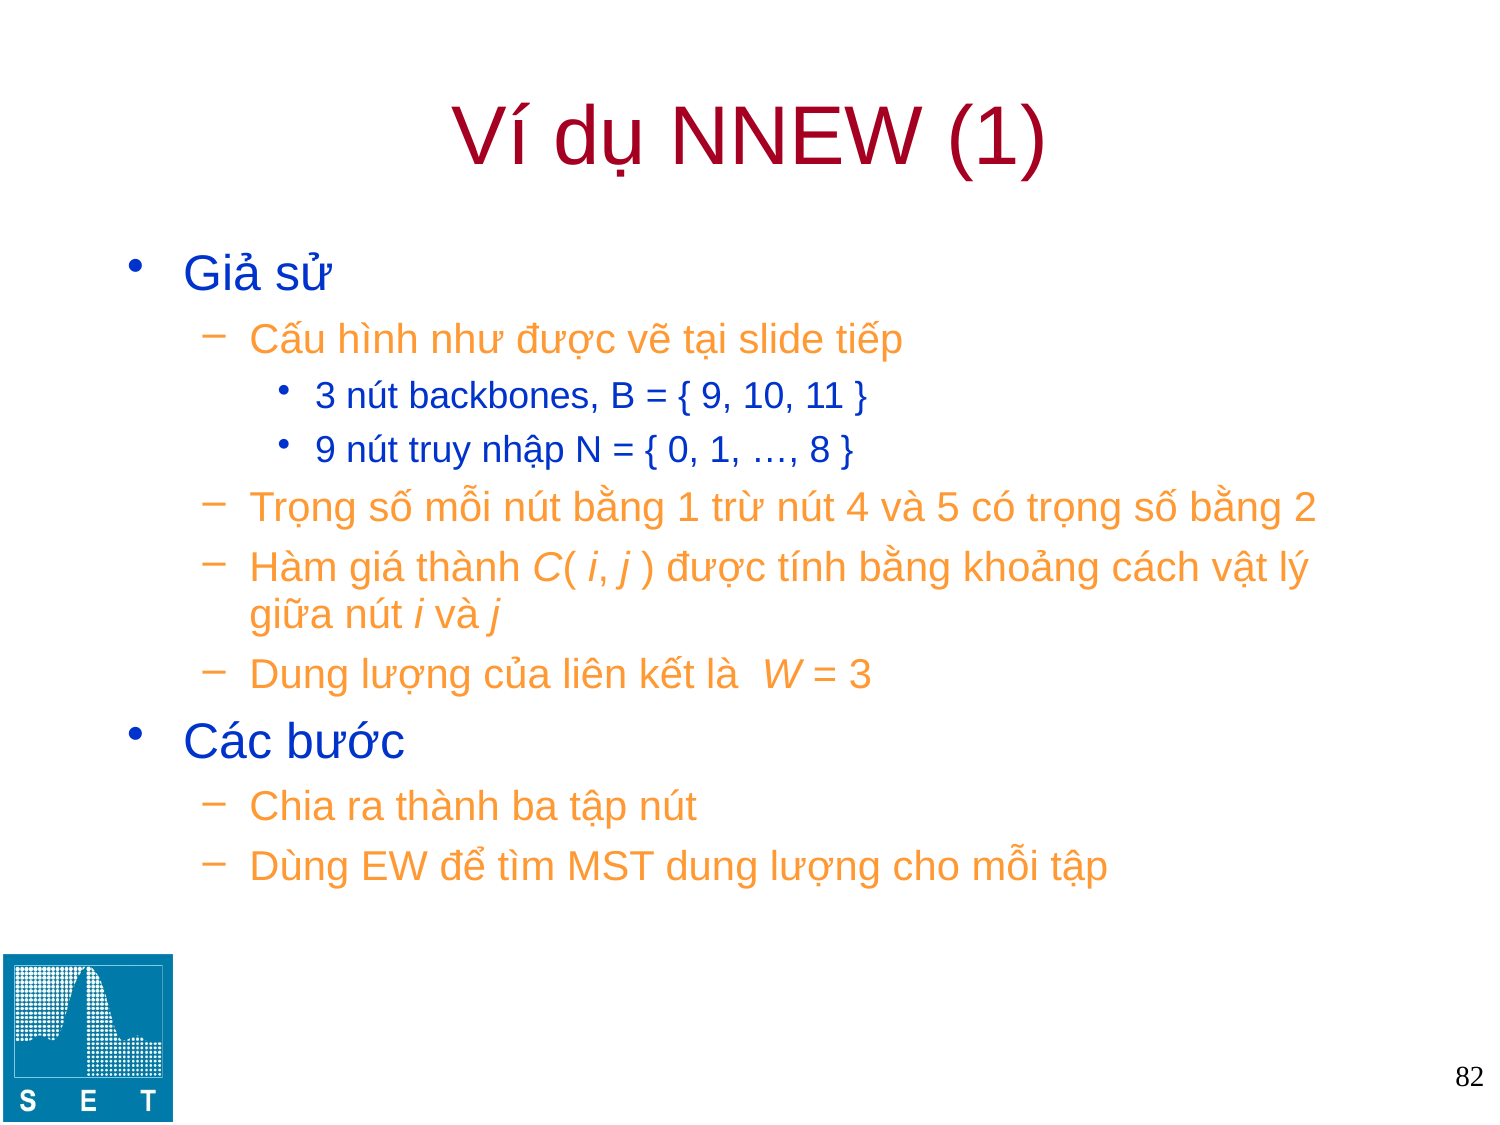

# Ví dụ NNEW (1)
Giả sử
Cấu hình như được vẽ tại slide tiếp
3 nút backbones, B = { 9, 10, 11 }
9 nút truy nhập N = { 0, 1, …, 8 }
Trọng số mỗi nút bằng 1 trừ nút 4 và 5 có trọng số bằng 2
Hàm giá thành C( i, j ) được tính bằng khoảng cách vật lý giữa nút i và j
Dung lượng của liên kết là  W = 3
Các bước
Chia ra thành ba tập nút
Dùng EW để tìm MST dung lượng cho mỗi tập
82